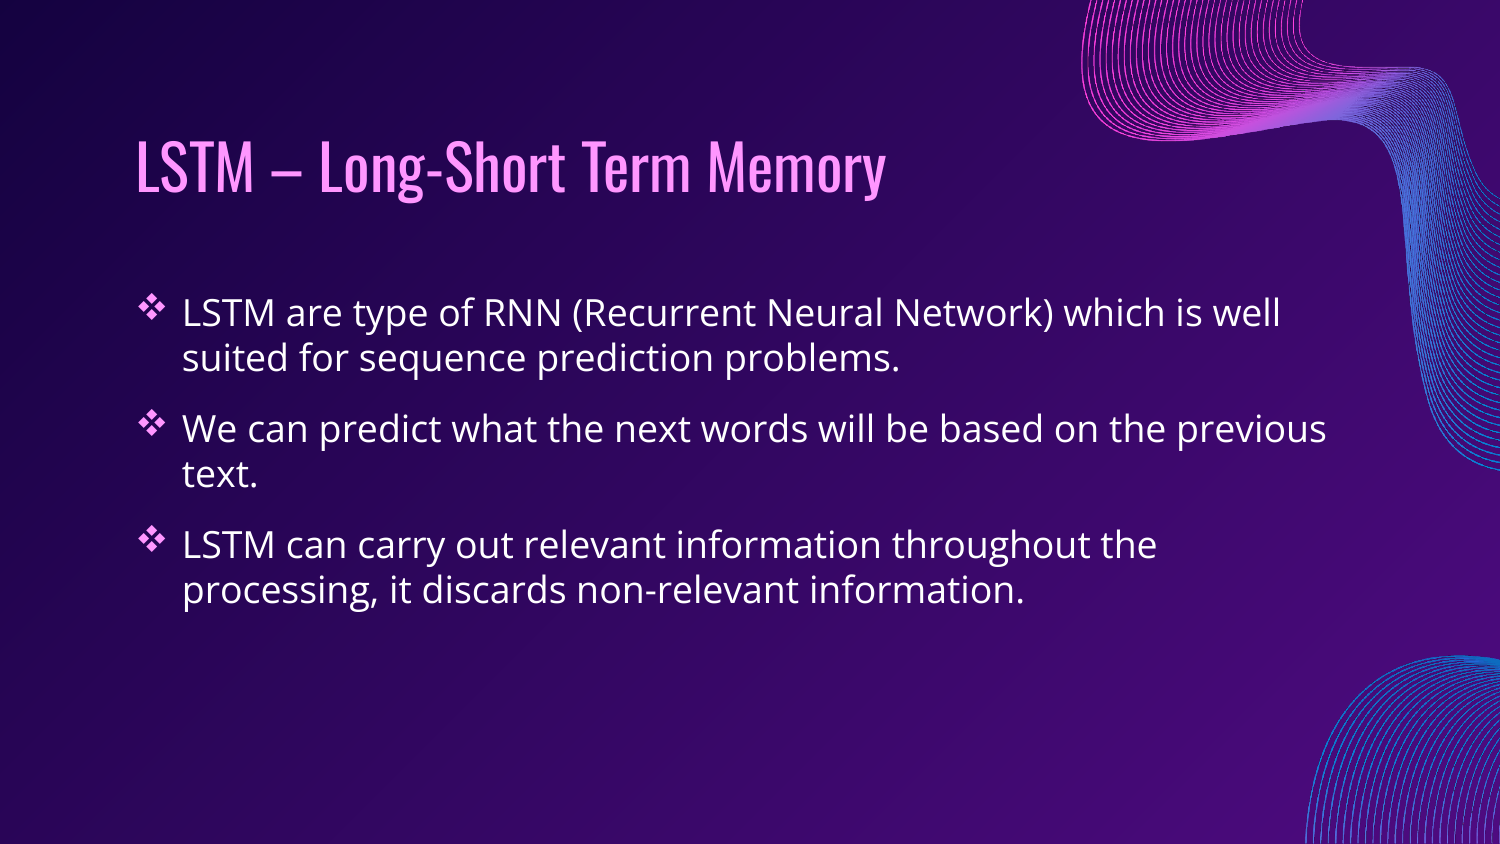

# LSTM – Long-Short Term Memory
LSTM are type of RNN (Recurrent Neural Network) which is well suited for sequence prediction problems.

We can predict what the next words will be based on the previous text.

LSTM can carry out relevant information throughout the processing, it discards non-relevant information.